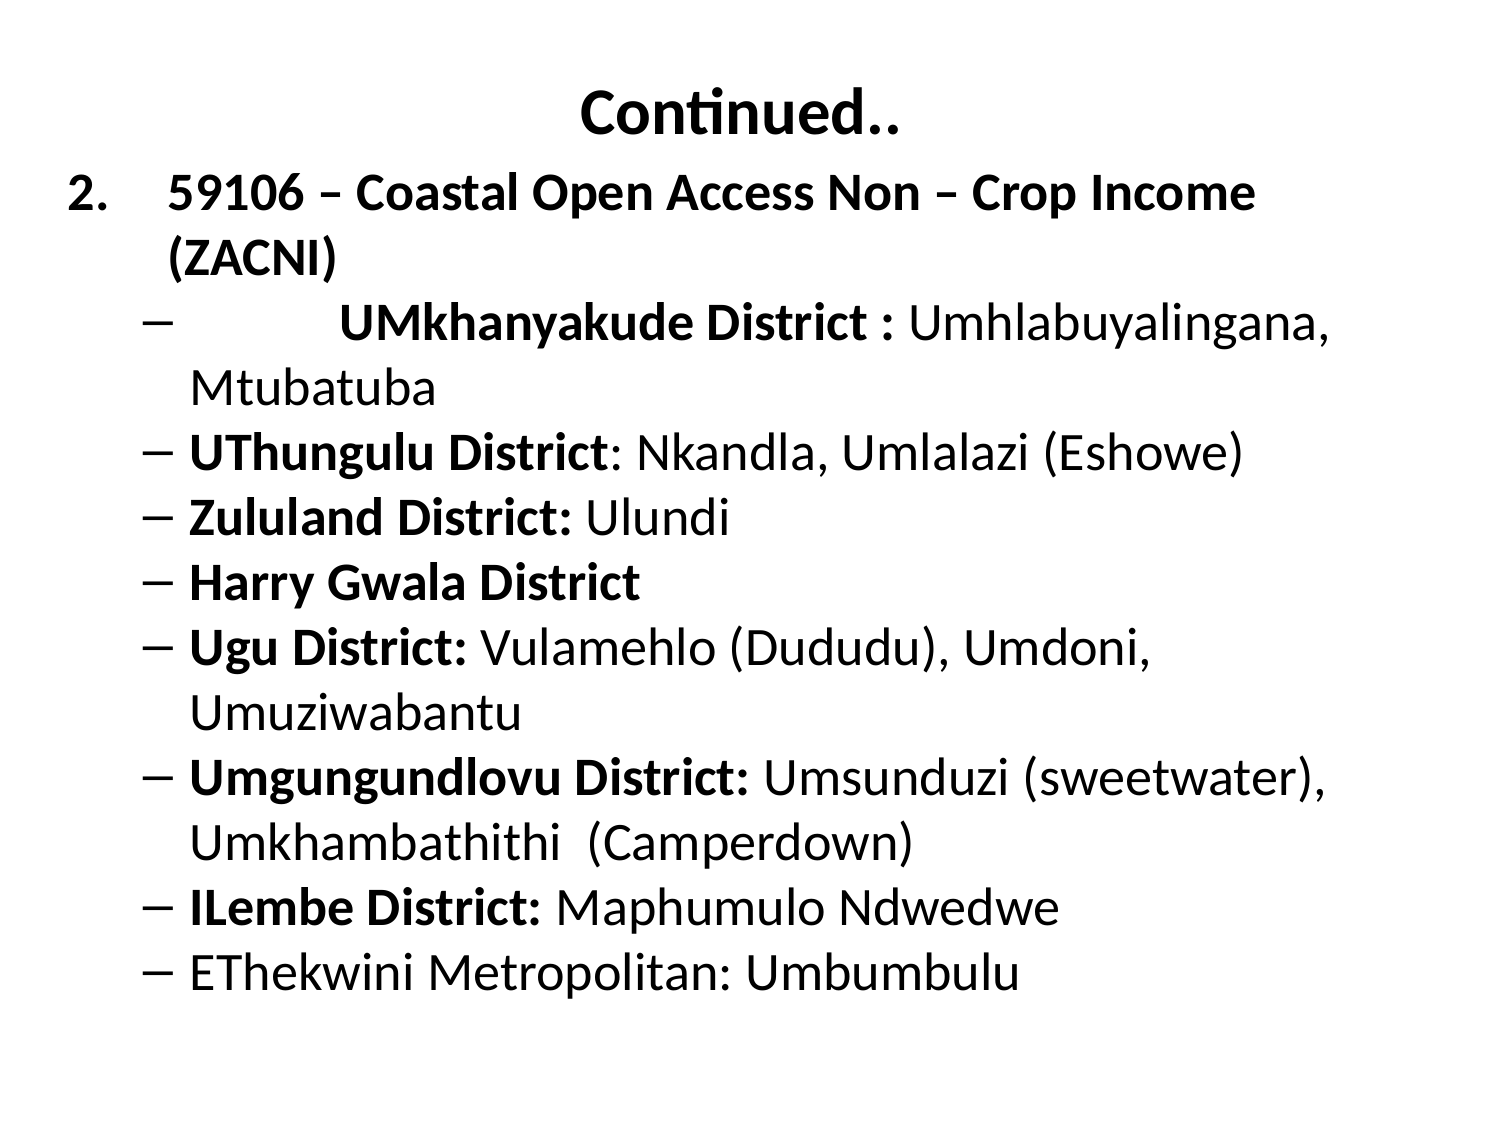

Continued..
59106 – Coastal Open Access Non – Crop Income (ZACNI)
	UMkhanyakude District : Umhlabuyalingana, Mtubatuba
UThungulu District: Nkandla, Umlalazi (Eshowe)
Zululand District: Ulundi
Harry Gwala District
Ugu District: Vulamehlo (Dududu), Umdoni, Umuziwabantu
Umgungundlovu District: Umsunduzi (sweetwater), Umkhambathithi  (Camperdown)
ILembe District: Maphumulo Ndwedwe
EThekwini Metropolitan: Umbumbulu